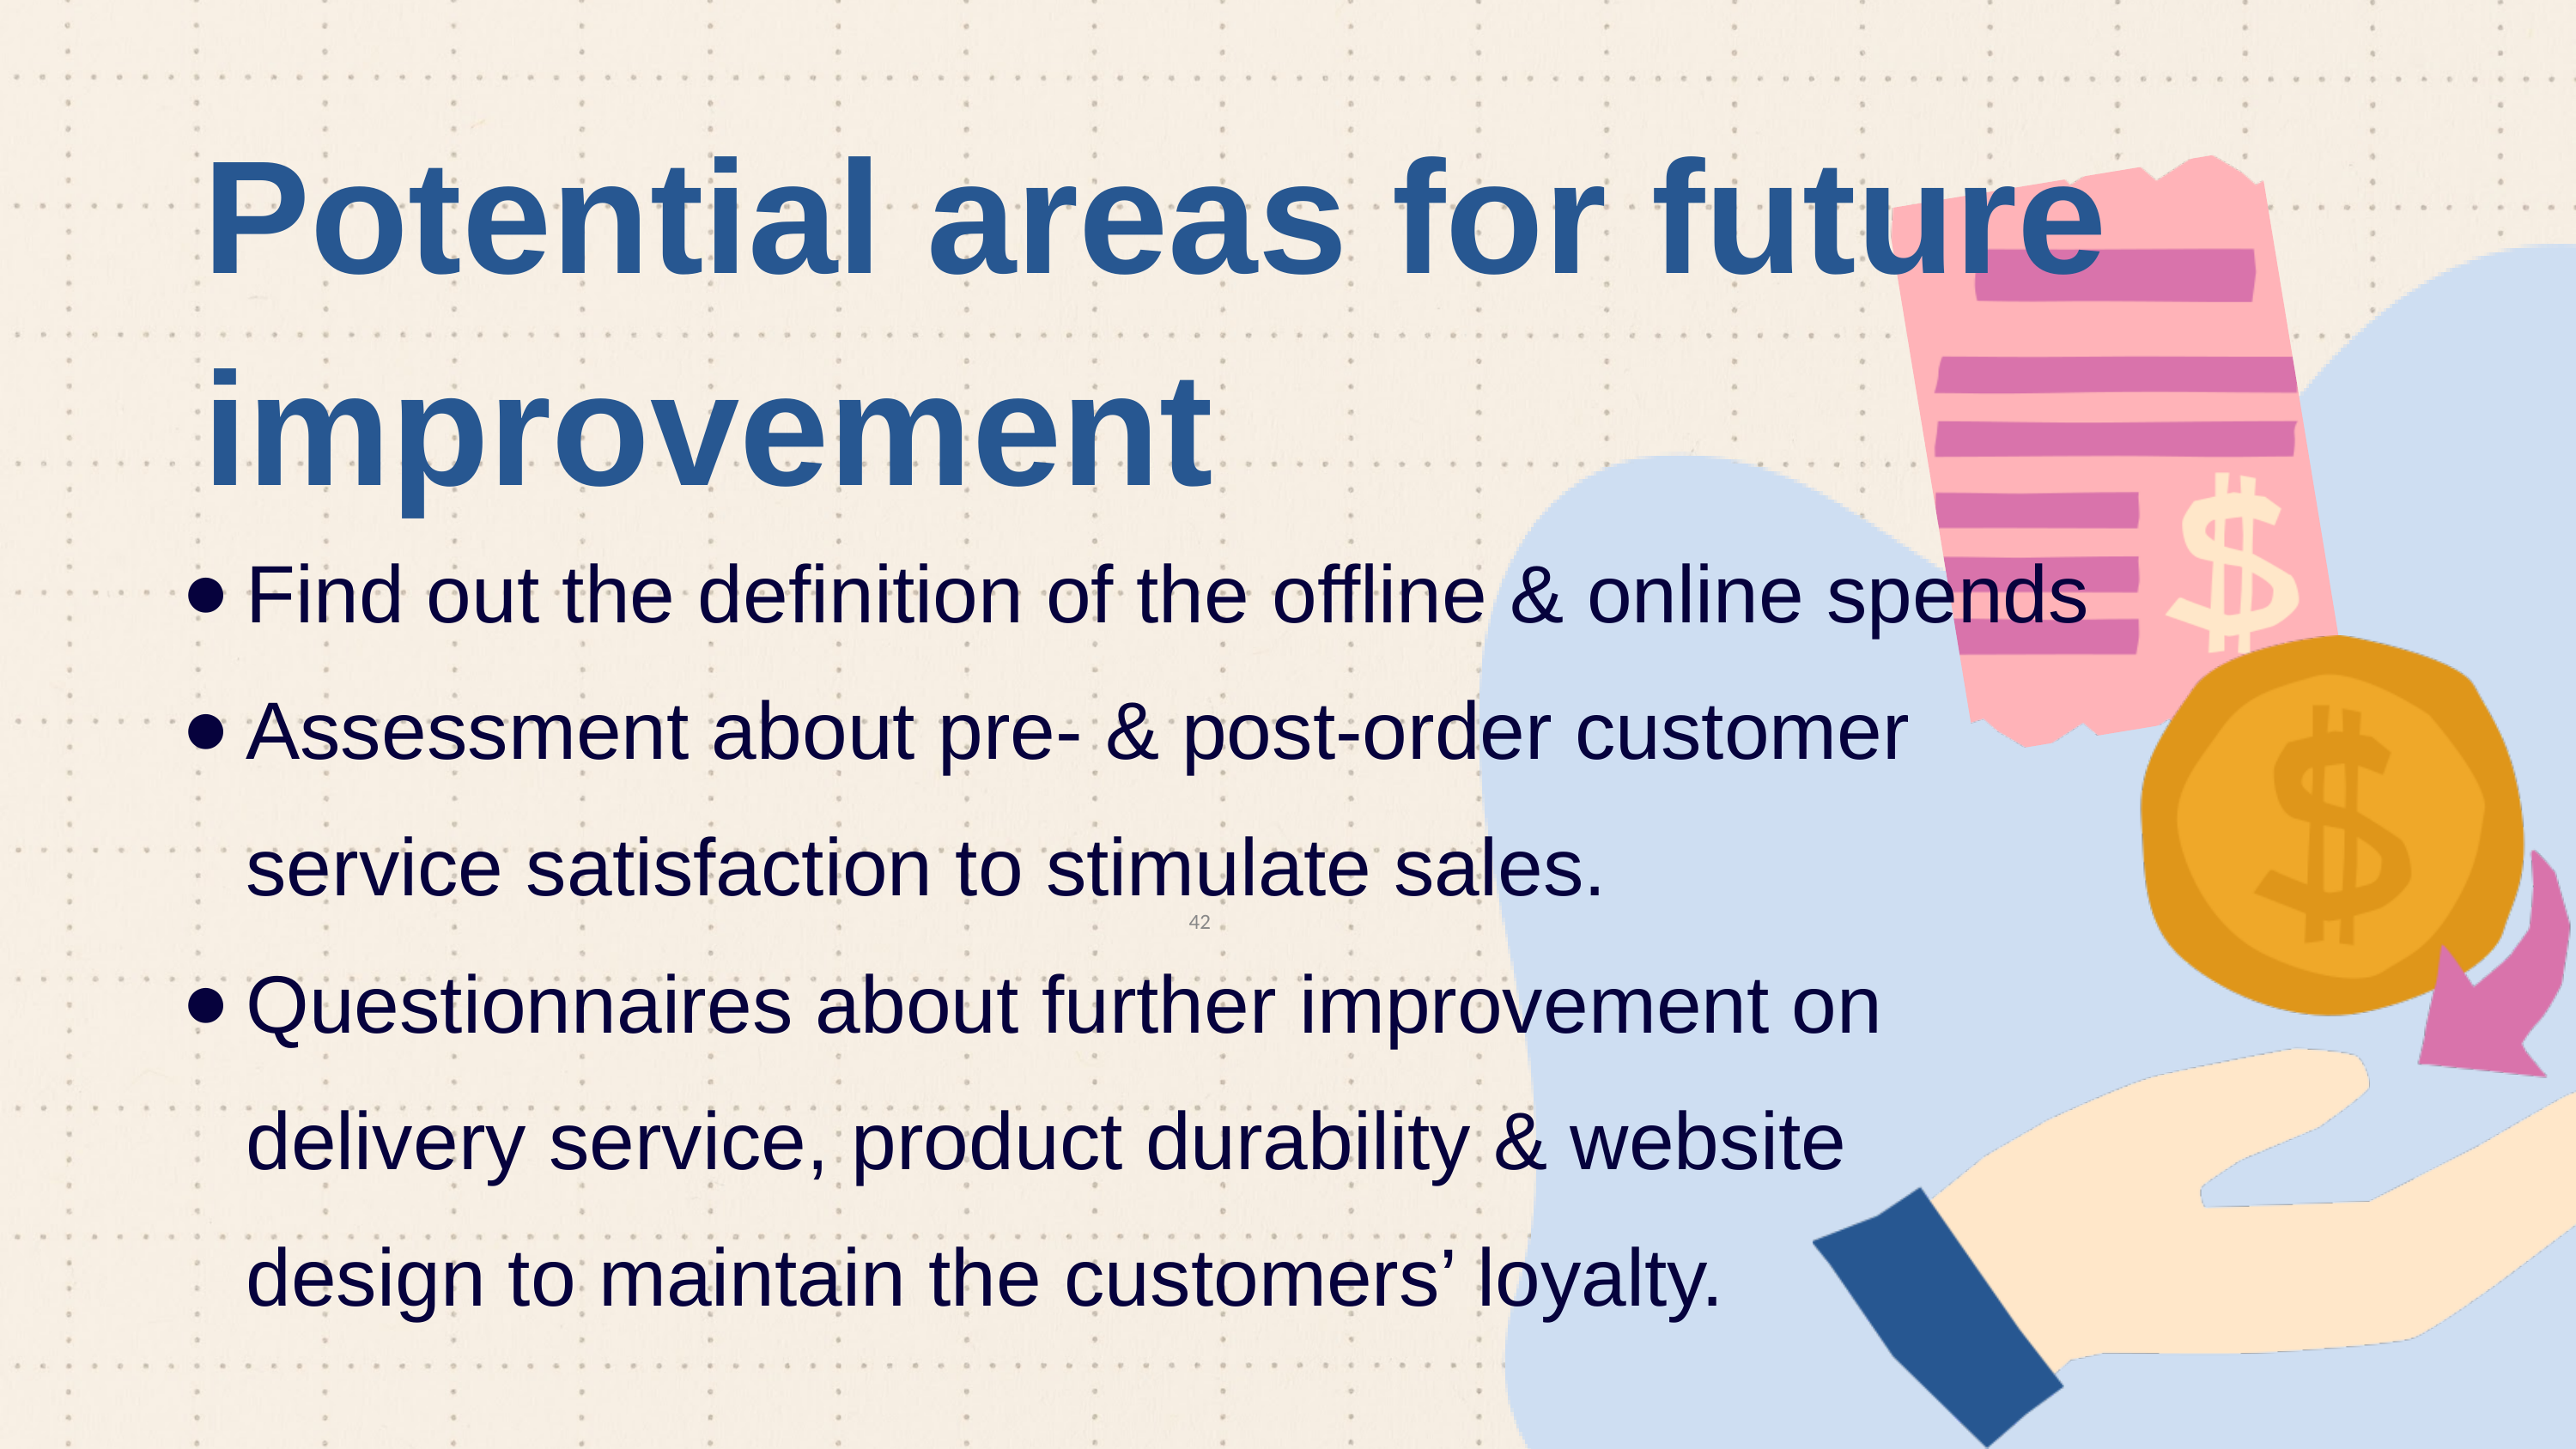

Potential areas for future improvement

Find out the definition of the offline & online spends
Assessment about pre- & post-order customer service satisfaction to stimulate sales.
Questionnaires about further improvement on delivery service, product durability & website design to maintain the customers’ loyalty.

42